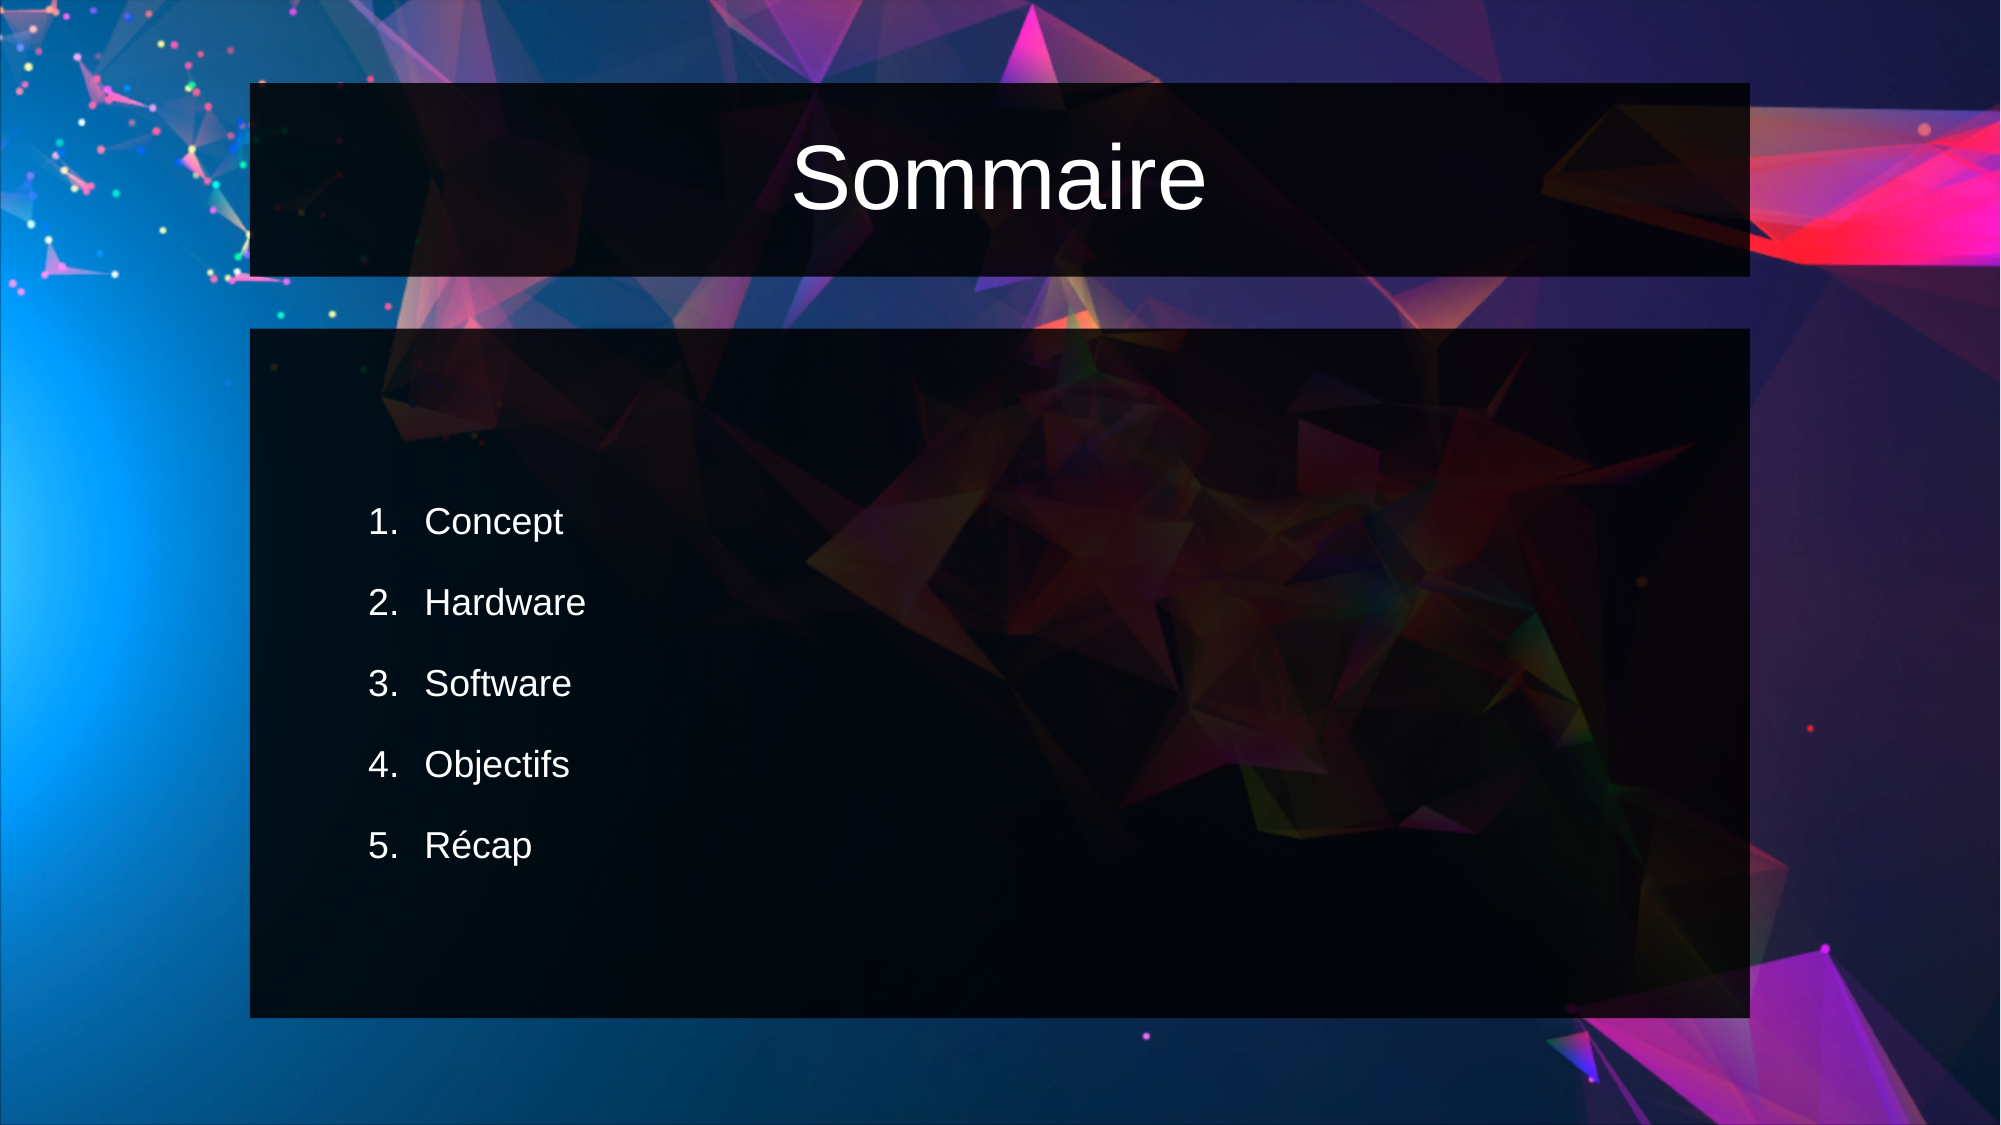

# Sommaire

Concept

Hardware

Software

Objectifs

Récap